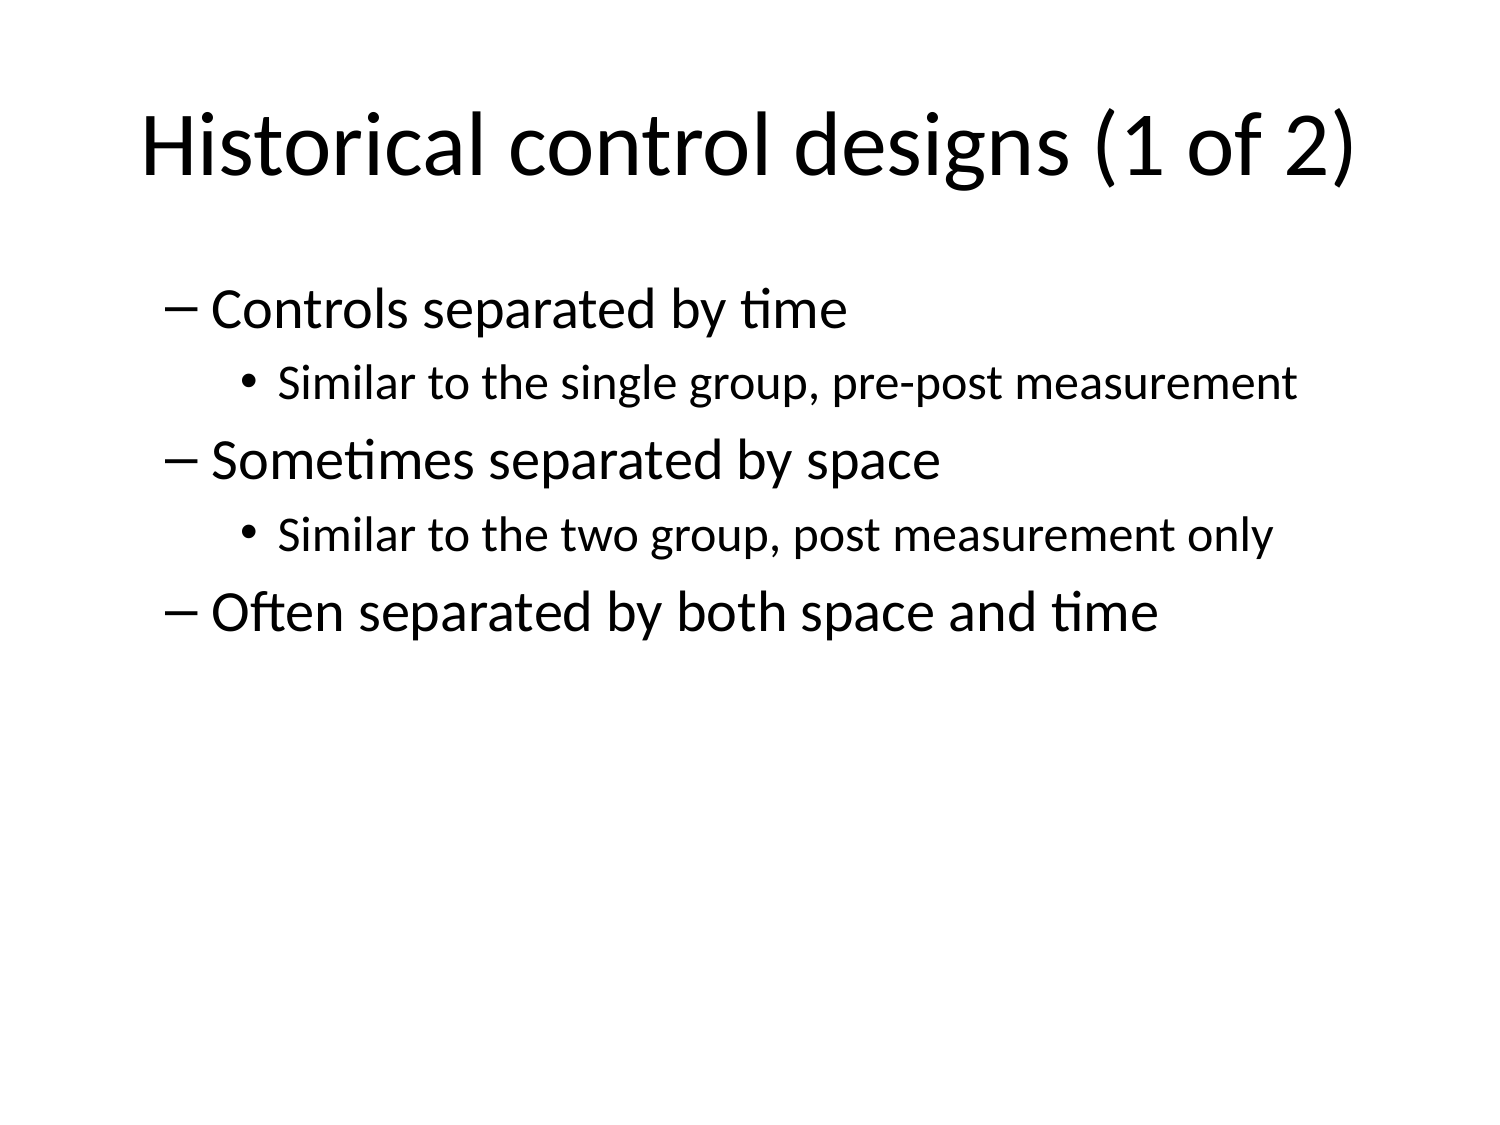

# Historical control designs (1 of 2)
Controls separated by time
Similar to the single group, pre-post measurement
Sometimes separated by space
Similar to the two group, post measurement only
Often separated by both space and time